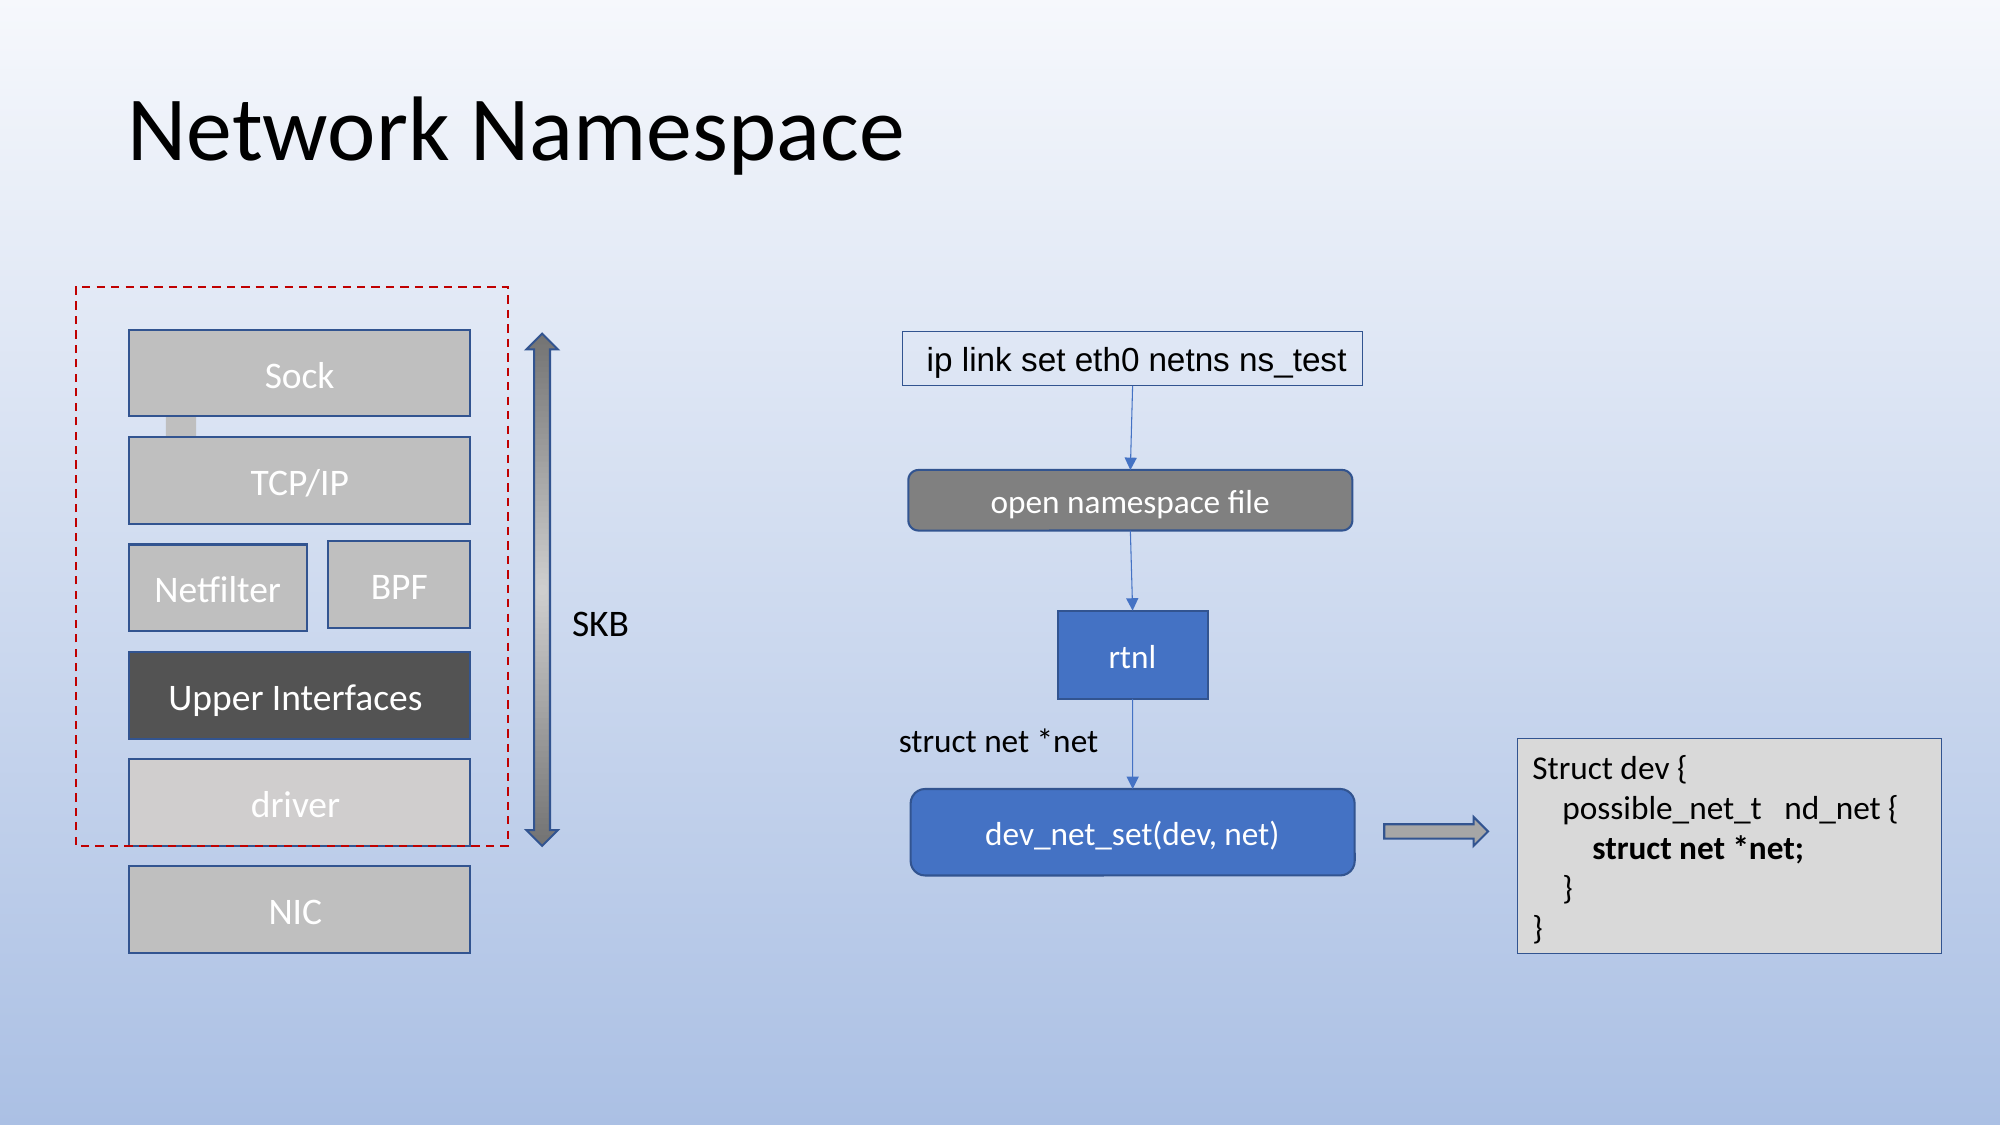

# Network Namespace

Sock
 ip link set eth0 netns ns_test

TCP/IP
open namespace file
BPF
Netfilter
SKB
rtnl
Upper Interfaces
struct net *net
Struct dev {
    possible_net_t   nd_net {
        struct net *net;
    }
}
driver
dev_net_set(dev, net)

NIC